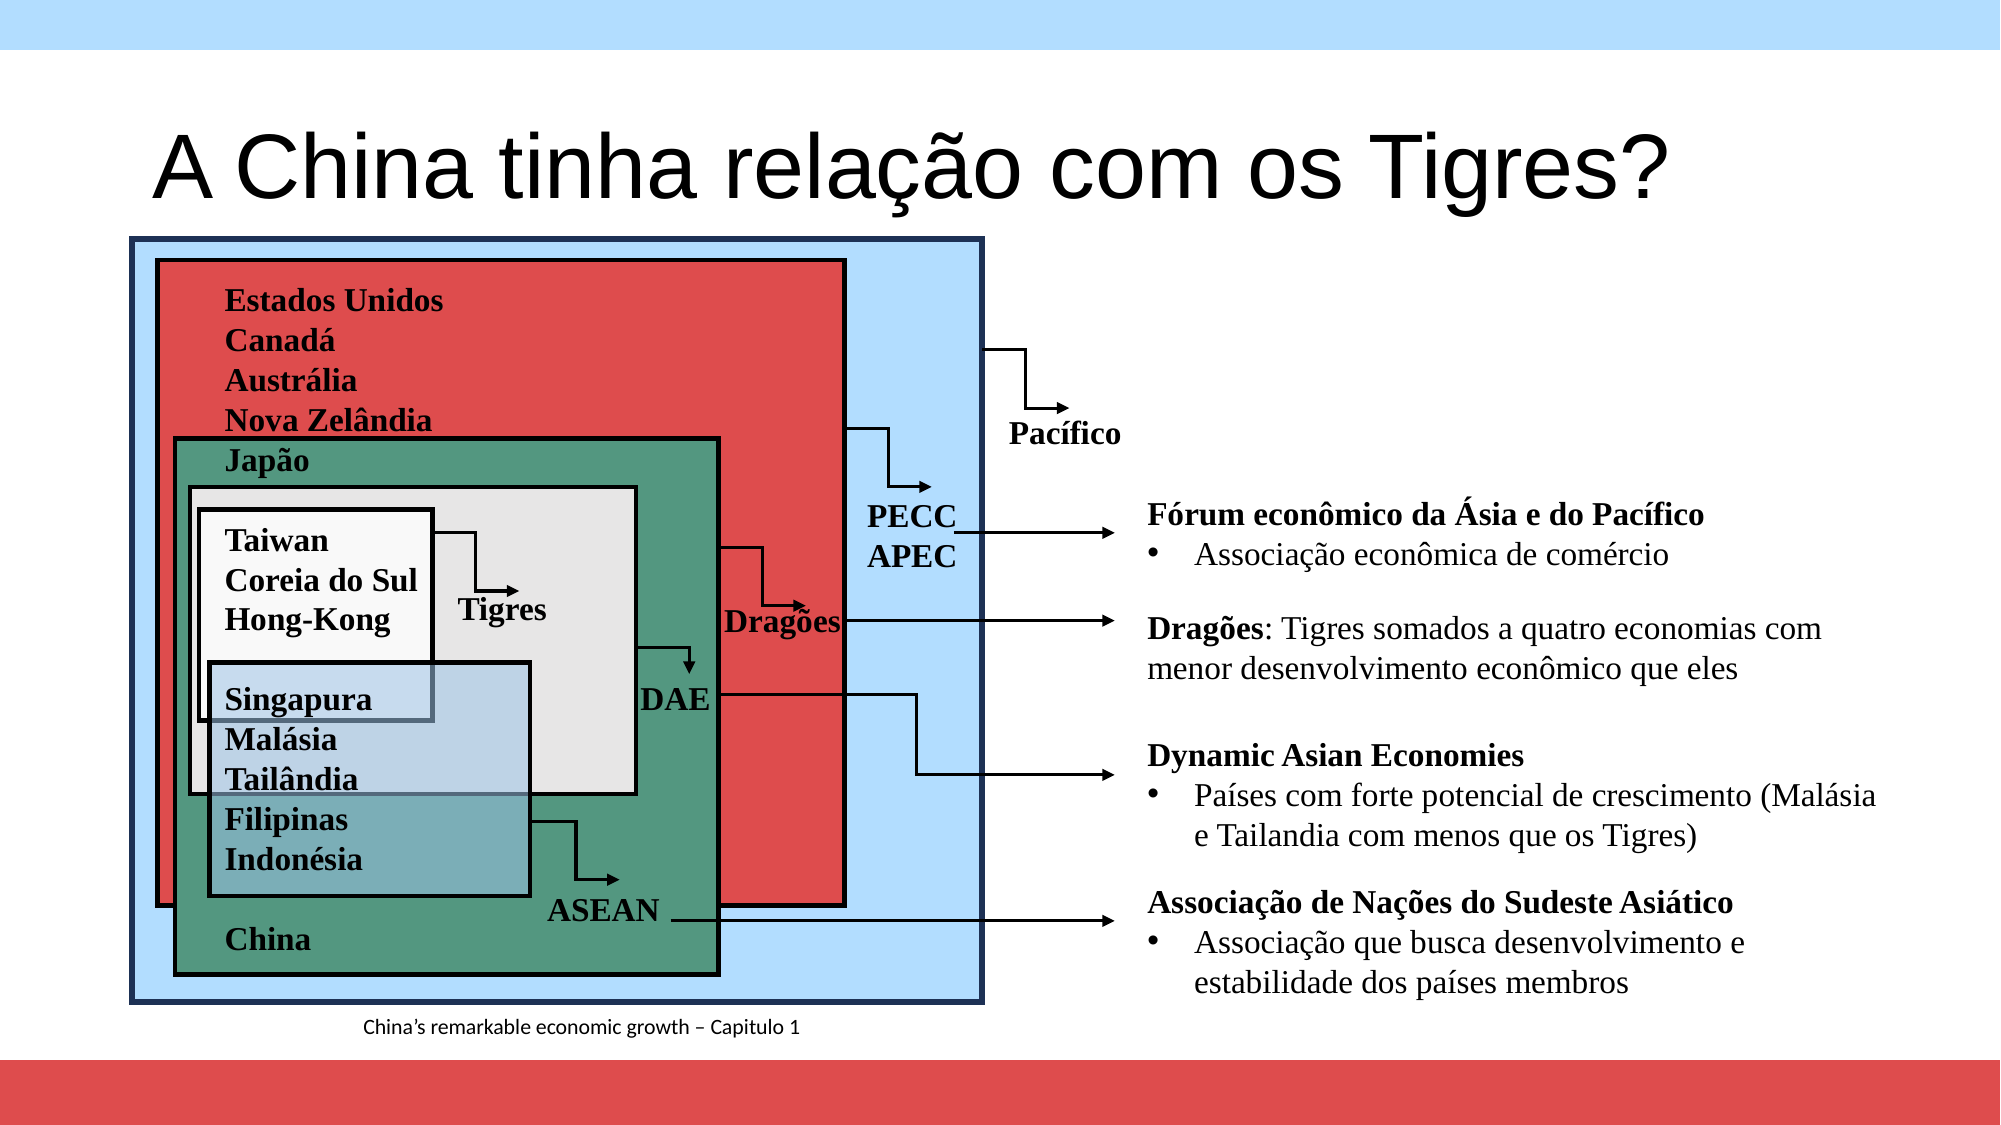

# A China tinha relação com os Tigres?

Estados Unidos
Canadá
Austrália
Nova Zelândia
Japão

Taiwan
Coreia do Sul
Hong-Kong

Singapura
Malásia
Tailândia
Filipinas
Indonésia

China

Pacífico

Fórum econômico da Ásia e do Pacífico
Associação econômica de comércio
PECC
APEC

Tigres
Dragões
Dragões: Tigres somados a quatro economias com menor desenvolvimento econômico que eles

DAE
Dynamic Asian Economies
Países com forte potencial de crescimento (Malásia e Tailandia com menos que os Tigres)
Associação de Nações do Sudeste Asiático
Associação que busca desenvolvimento e estabilidade dos países membros
ASEAN
China’s remarkable economic growth – Capitulo 1

ARTIGO 1
CONCEITOS
ARTIGO 2
DADOS E FONTES
PERGUNTA